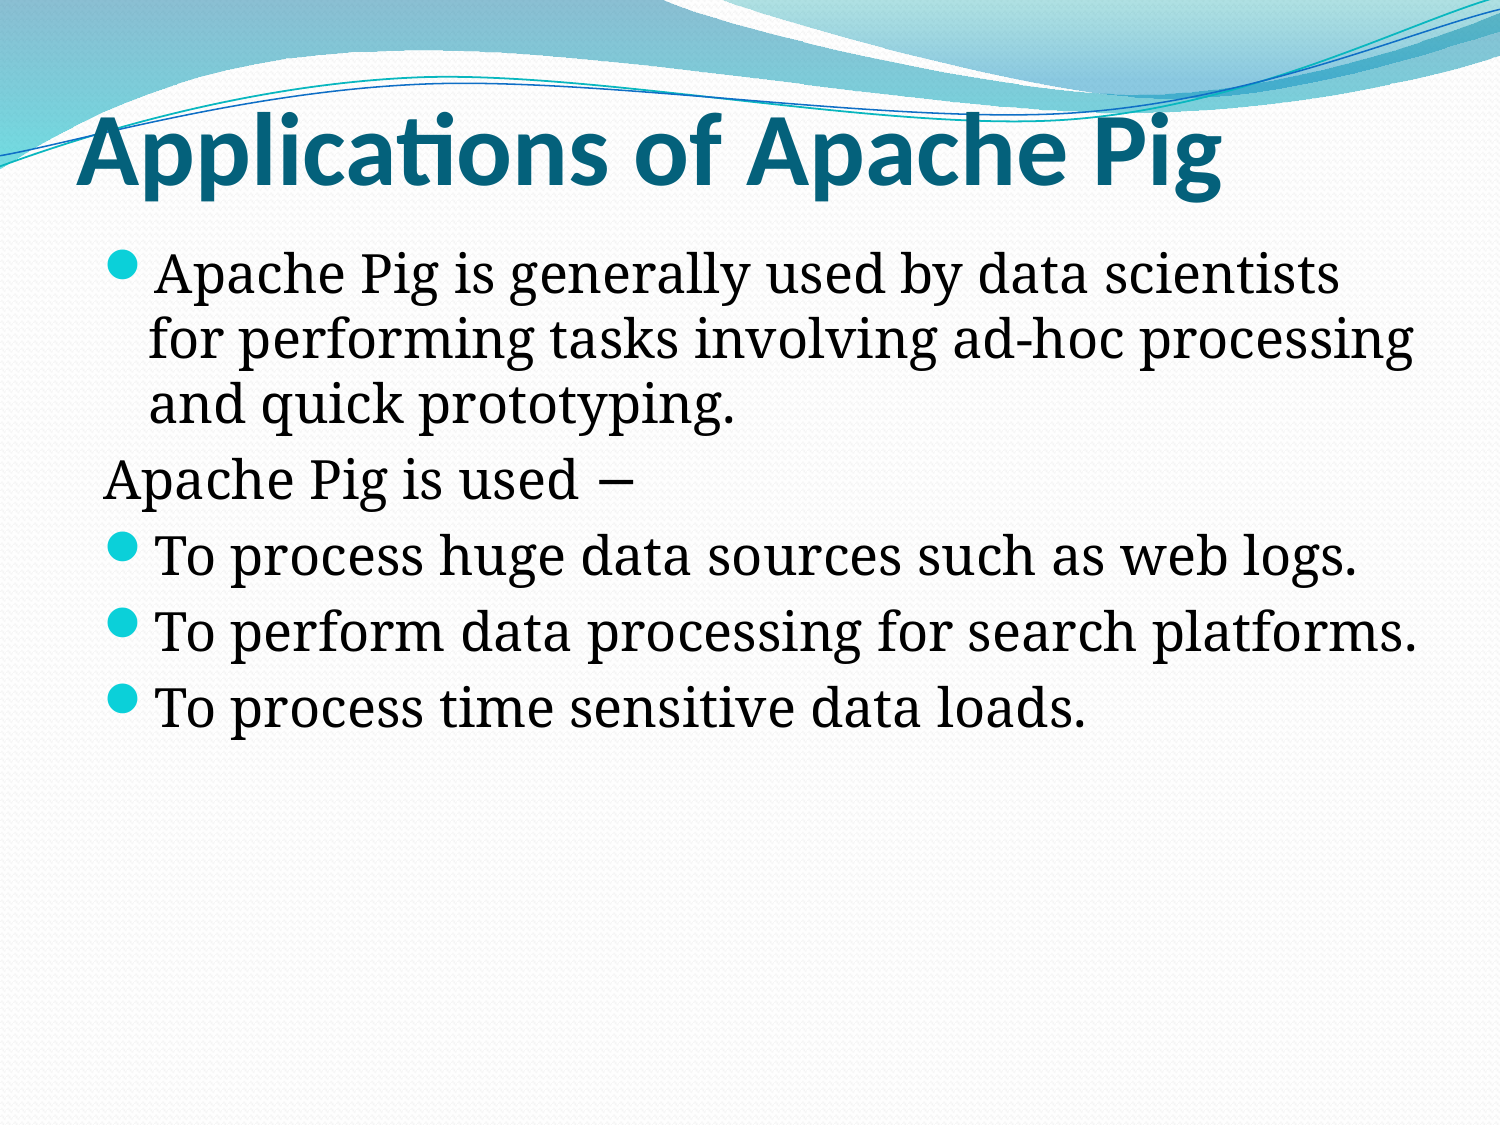

# Applications of Apache Pig
Apache Pig is generally used by data scientists for performing tasks involving ad-hoc processing and quick prototyping.
Apache Pig is used −
To process huge data sources such as web logs.
To perform data processing for search platforms.
To process time sensitive data loads.